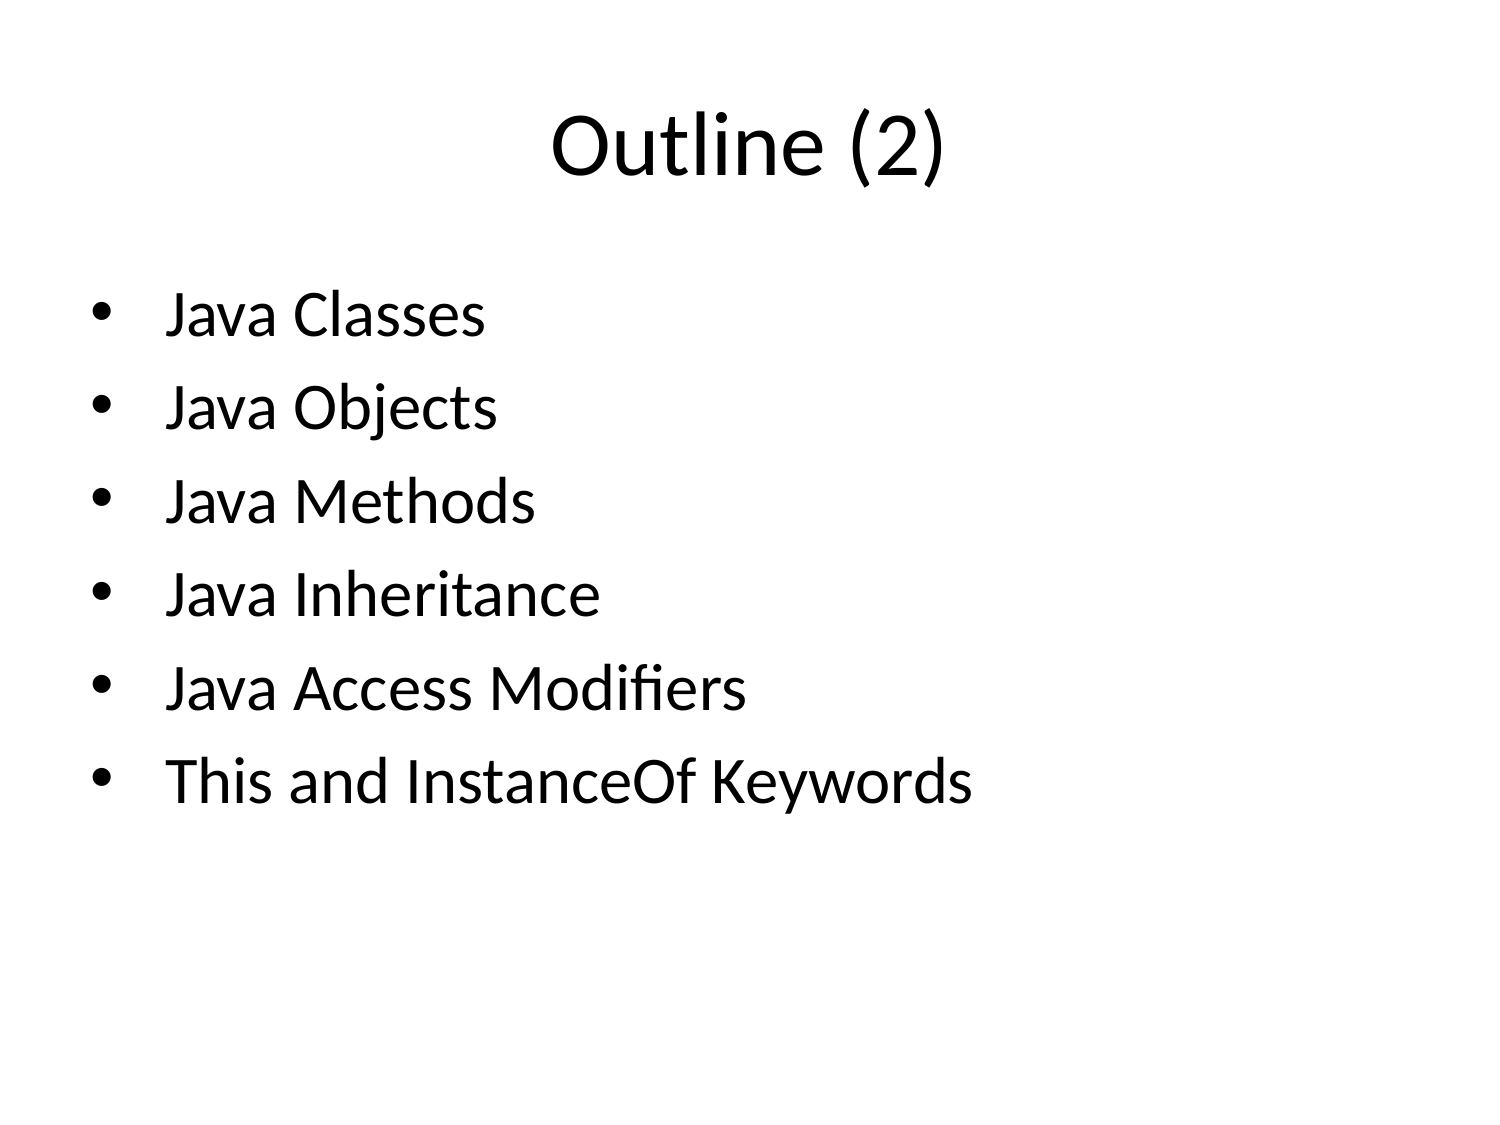

# Outline (2)
Java Classes
Java Objects
Java Methods
Java Inheritance
Java Access Modifiers
This and InstanceOf Keywords